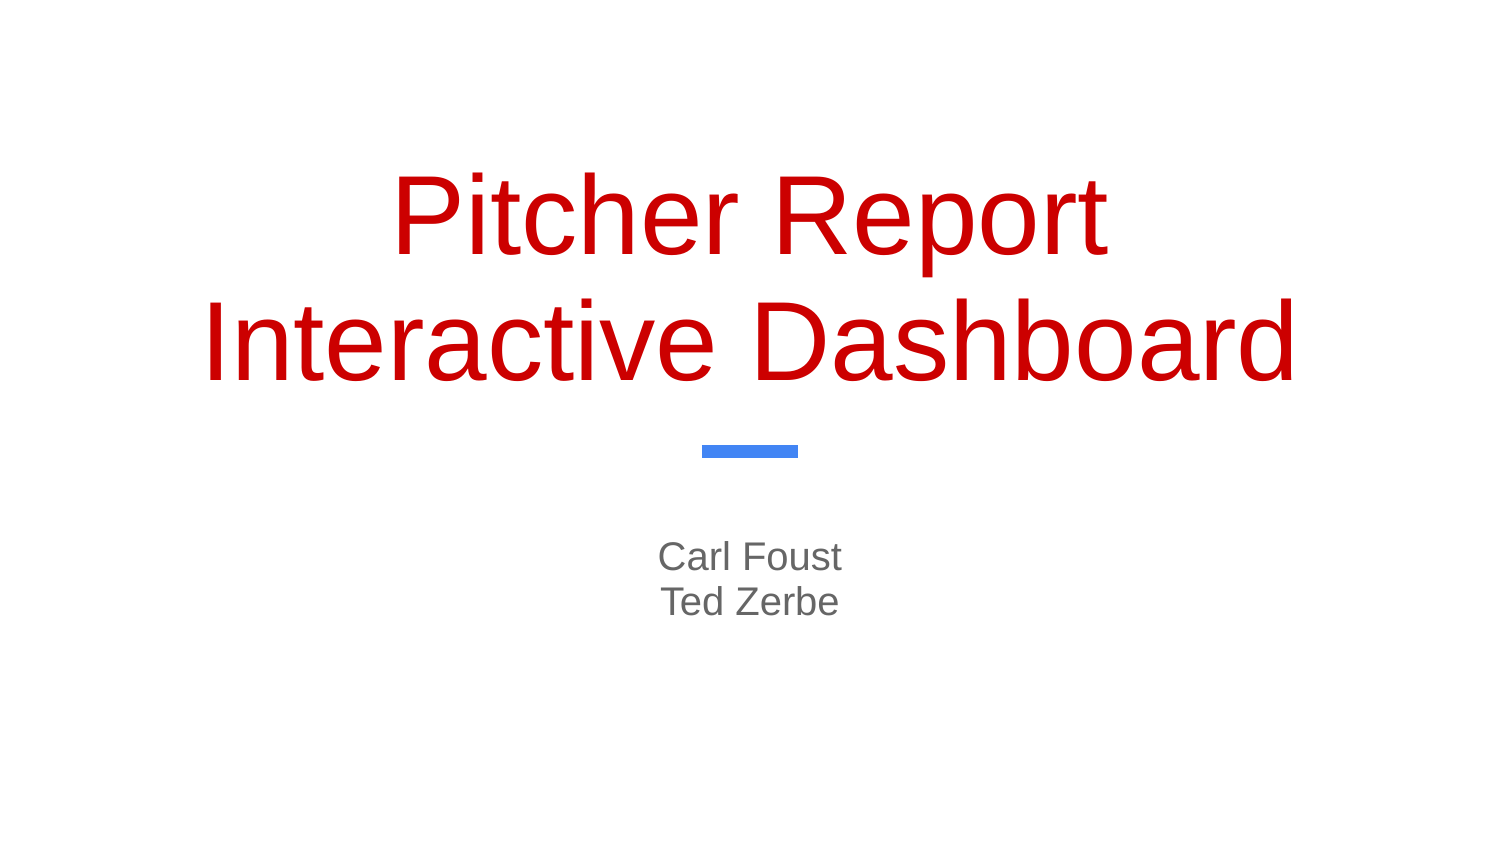

# Pitcher Report
Interactive Dashboard
Carl Foust
Ted Zerbe